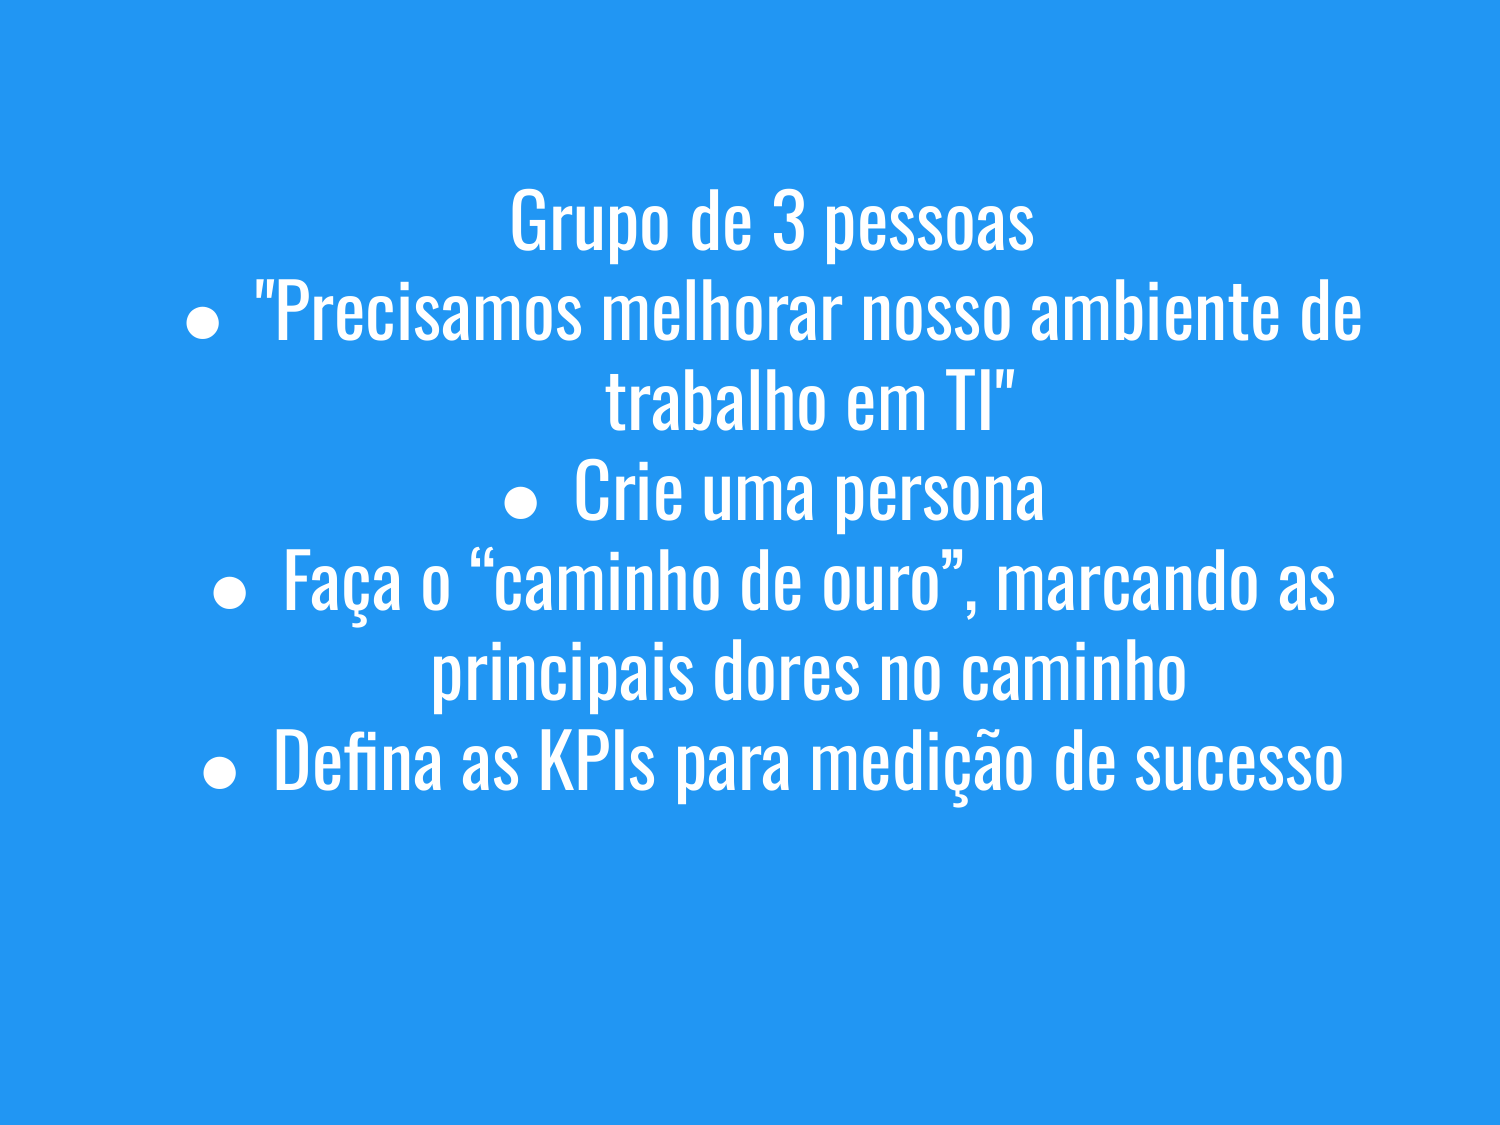

Grupo de 3 pessoas
"Precisamos melhorar nosso ambiente de trabalho em TI"
Crie uma persona
Faça o “caminho de ouro”, marcando as principais dores no caminho
Defina as KPIs para medição de sucesso